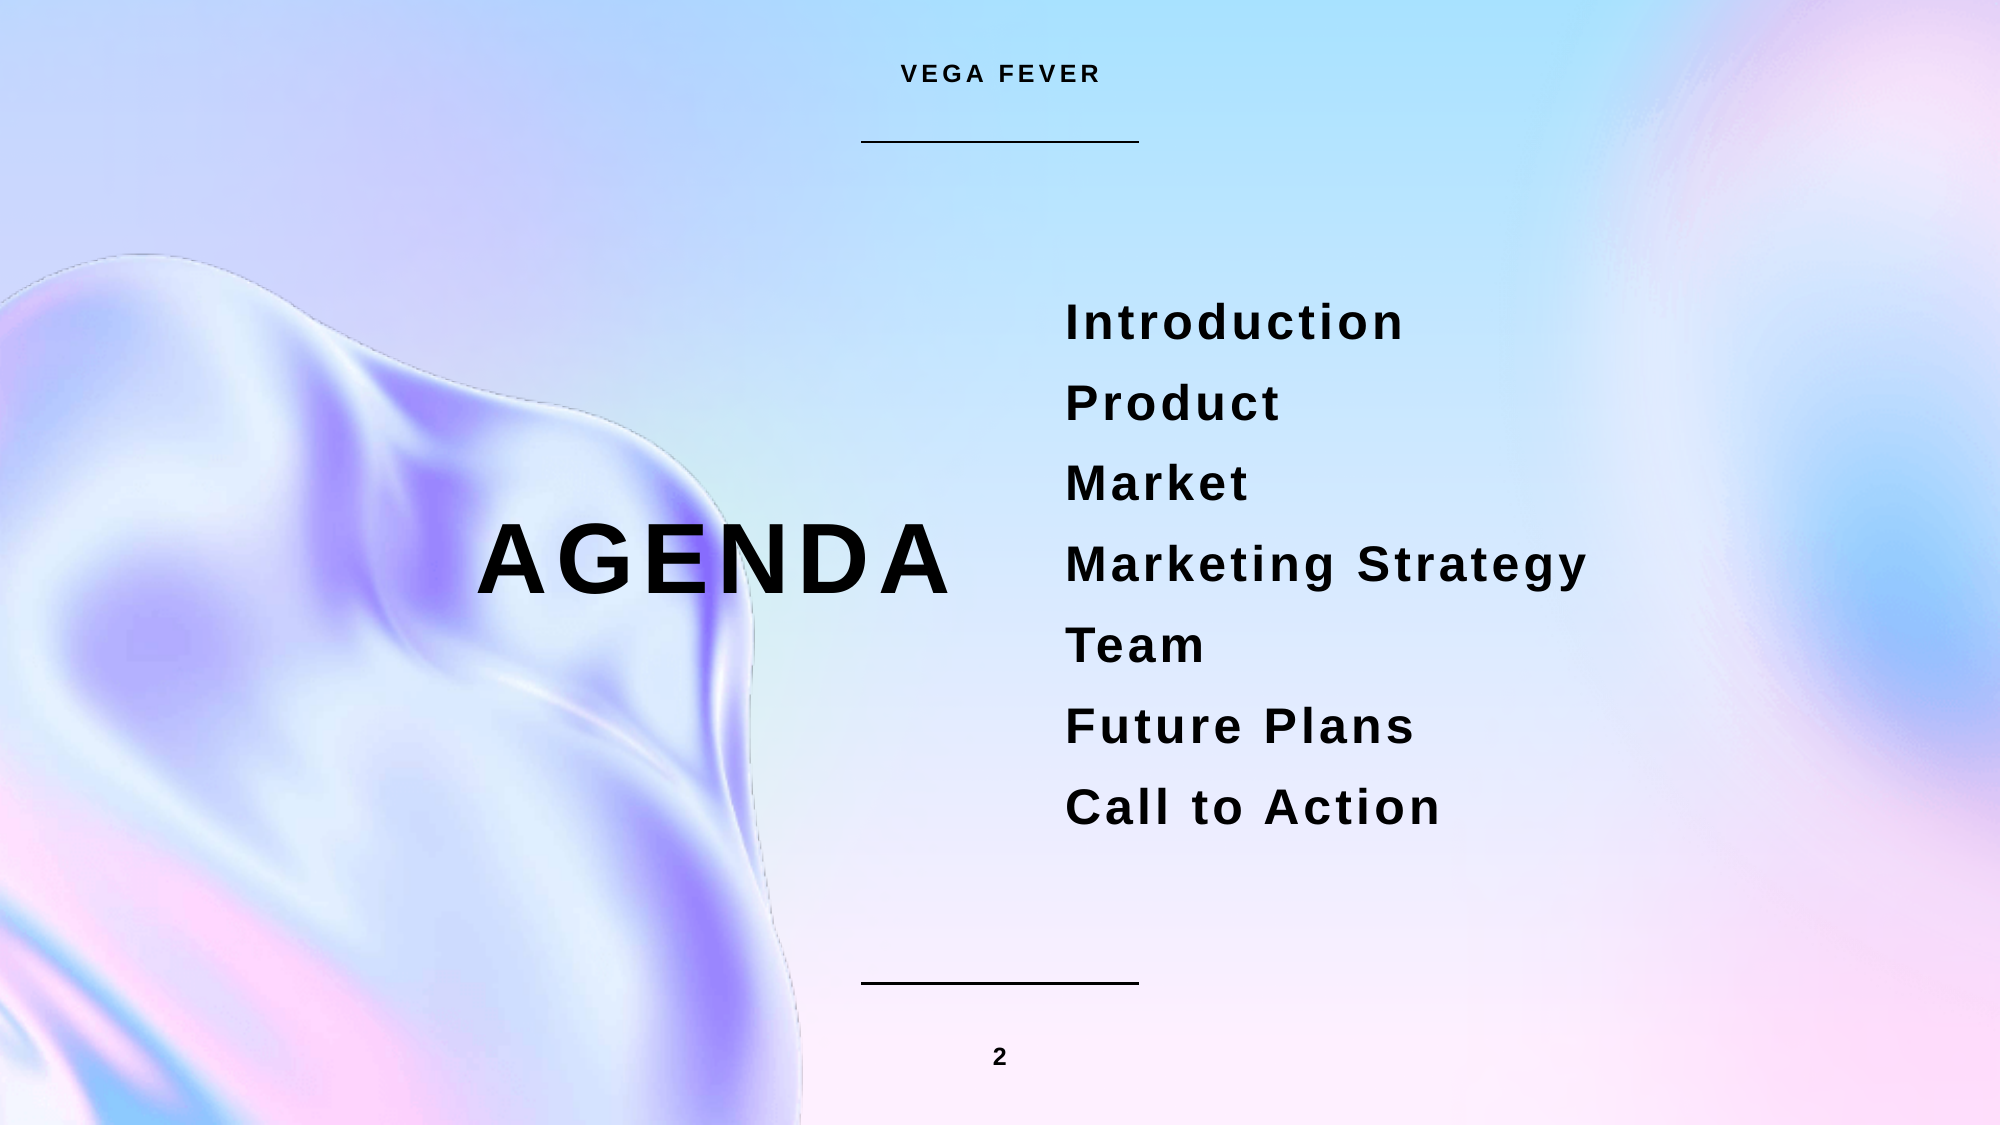

VEGA FEVER
Introduction
Product
Market
Marketing Strategy
Team
Future Plans
Call to Action
# AGENDA
2